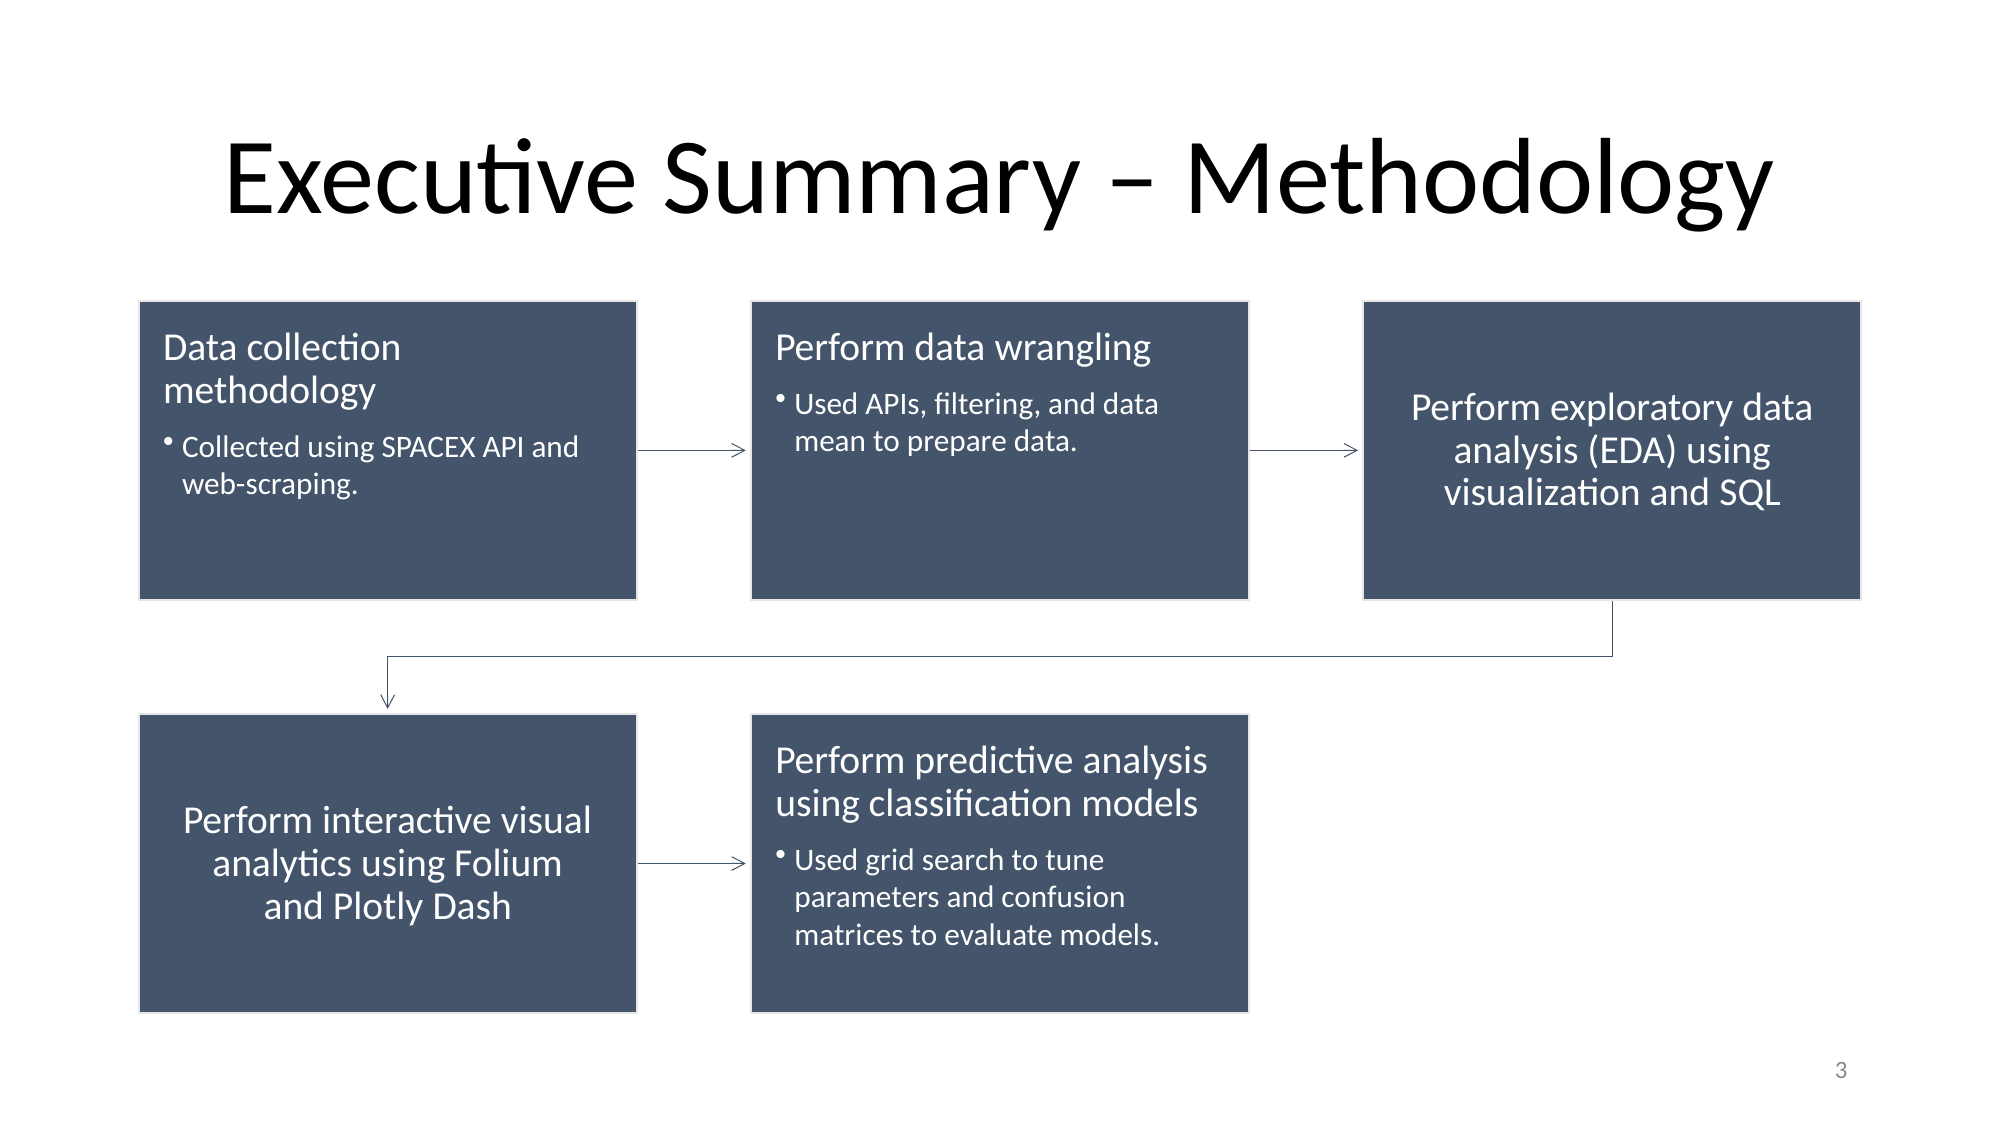

Executive Summary – Methodology

Data collection methodology
Collected using SPACEX API and web-scraping.

Perform data wrangling
Used APIs, filtering, and data mean to prepare data.

Perform exploratory data analysis (EDA) using visualization and SQL

Perform interactive visual analytics using Folium and Plotly Dash
Perform predictive analysis using classification models
Used grid search to tune parameters and confusion matrices to evaluate models.
3